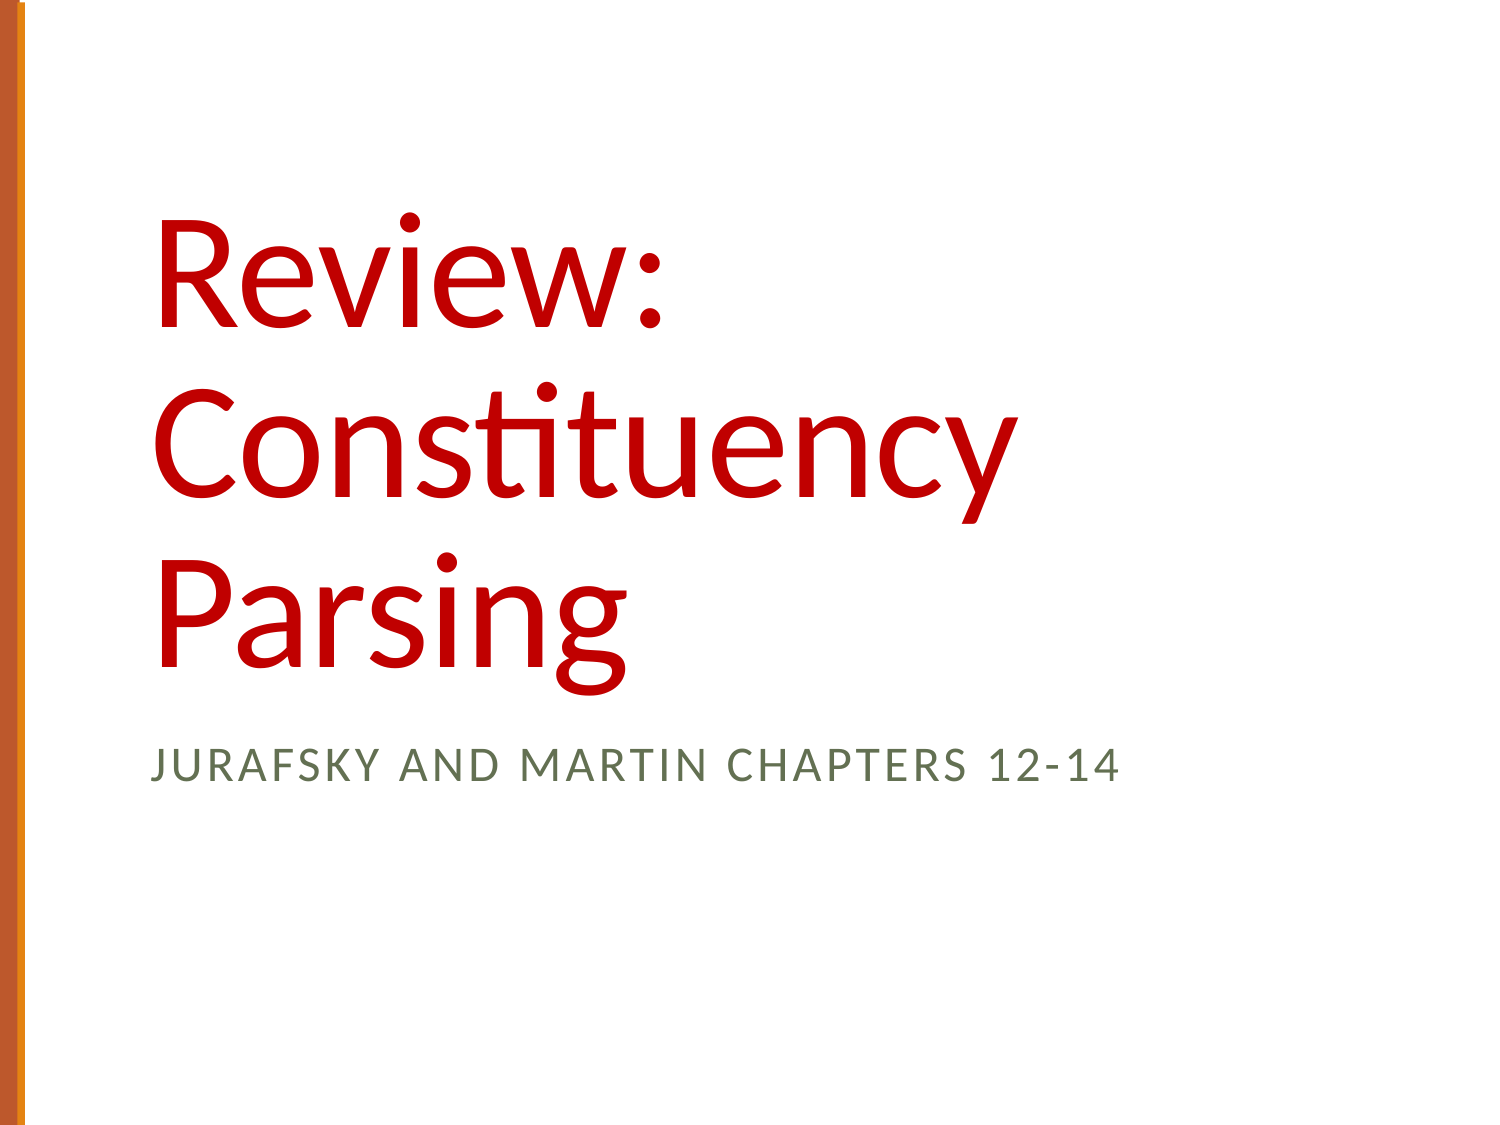

# Review: Constituency Parsing
Jurafsky and Martin Chapters 12-14